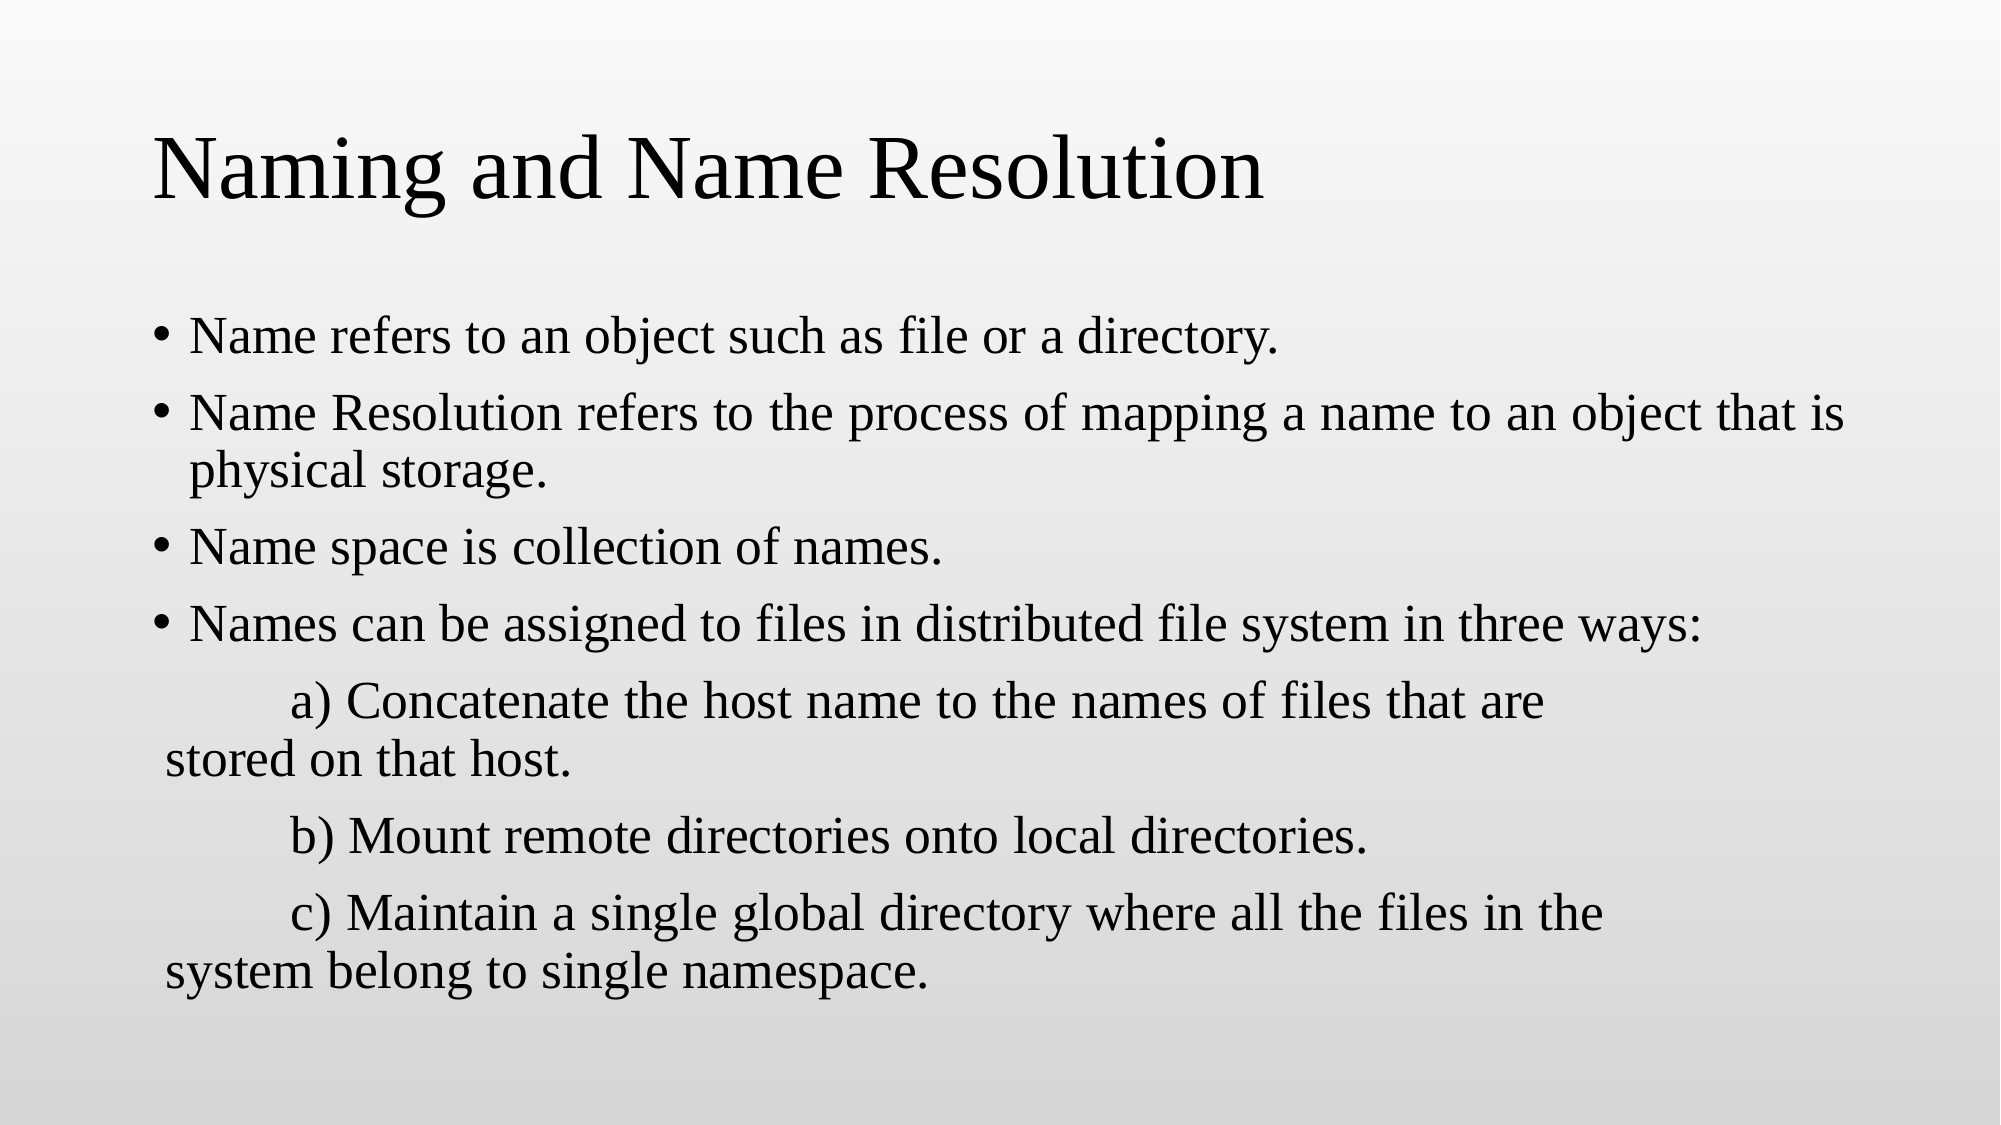

# Naming and Name Resolution
Name refers to an object such as file or a directory.
Name Resolution refers to the process of mapping a name to an object that is physical storage.
Name space is collection of names.
Names can be assigned to files in distributed file system in three ways:
	a) Concatenate the host name to the names of files that are 		     	    stored on that host.
	b) Mount remote directories onto local directories.
	c) Maintain a single global directory where all the files in the    	     	    system belong to single namespace.